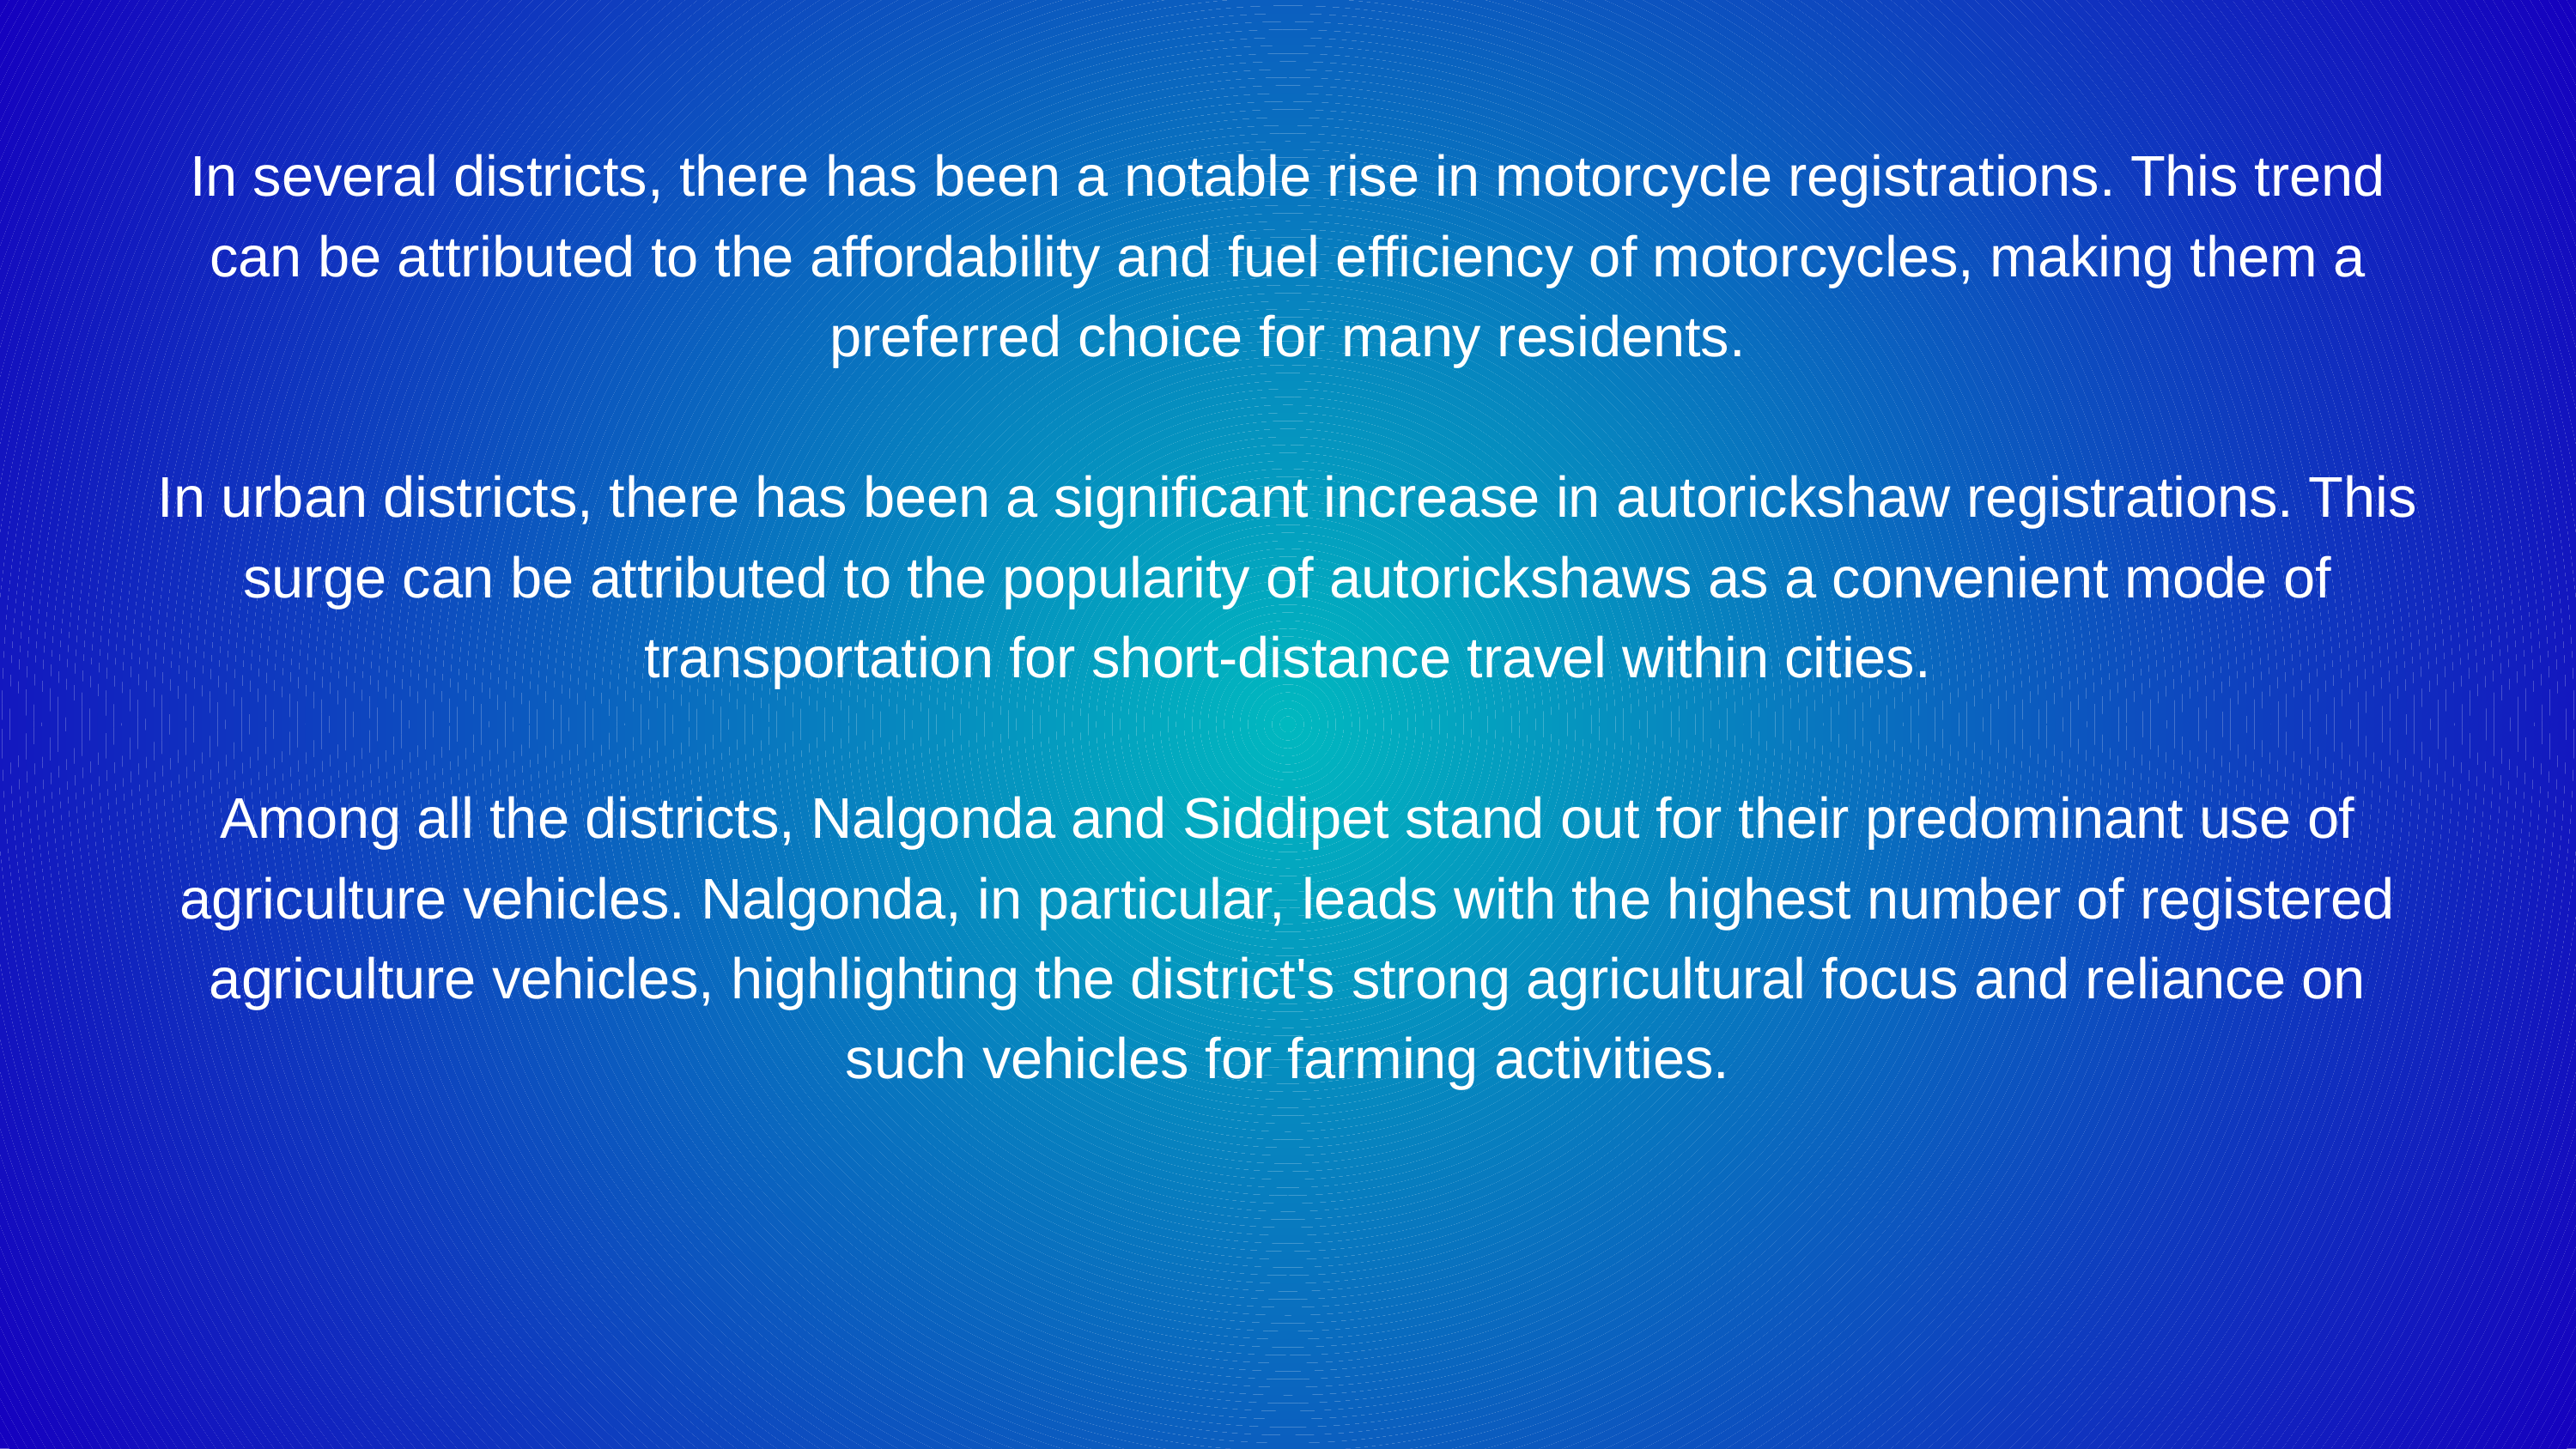

In several districts, there has been a notable rise in motorcycle registrations. This trend can be attributed to the affordability and fuel efficiency of motorcycles, making them a preferred choice for many residents.

In urban districts, there has been a significant increase in autorickshaw registrations. This surge can be attributed to the popularity of autorickshaws as a convenient mode of transportation for short-distance travel within cities.

Among all the districts, Nalgonda and Siddipet stand out for their predominant use of agriculture vehicles. Nalgonda, in particular, leads with the highest number of registered agriculture vehicles, highlighting the district's strong agricultural focus and reliance on such vehicles for farming activities.